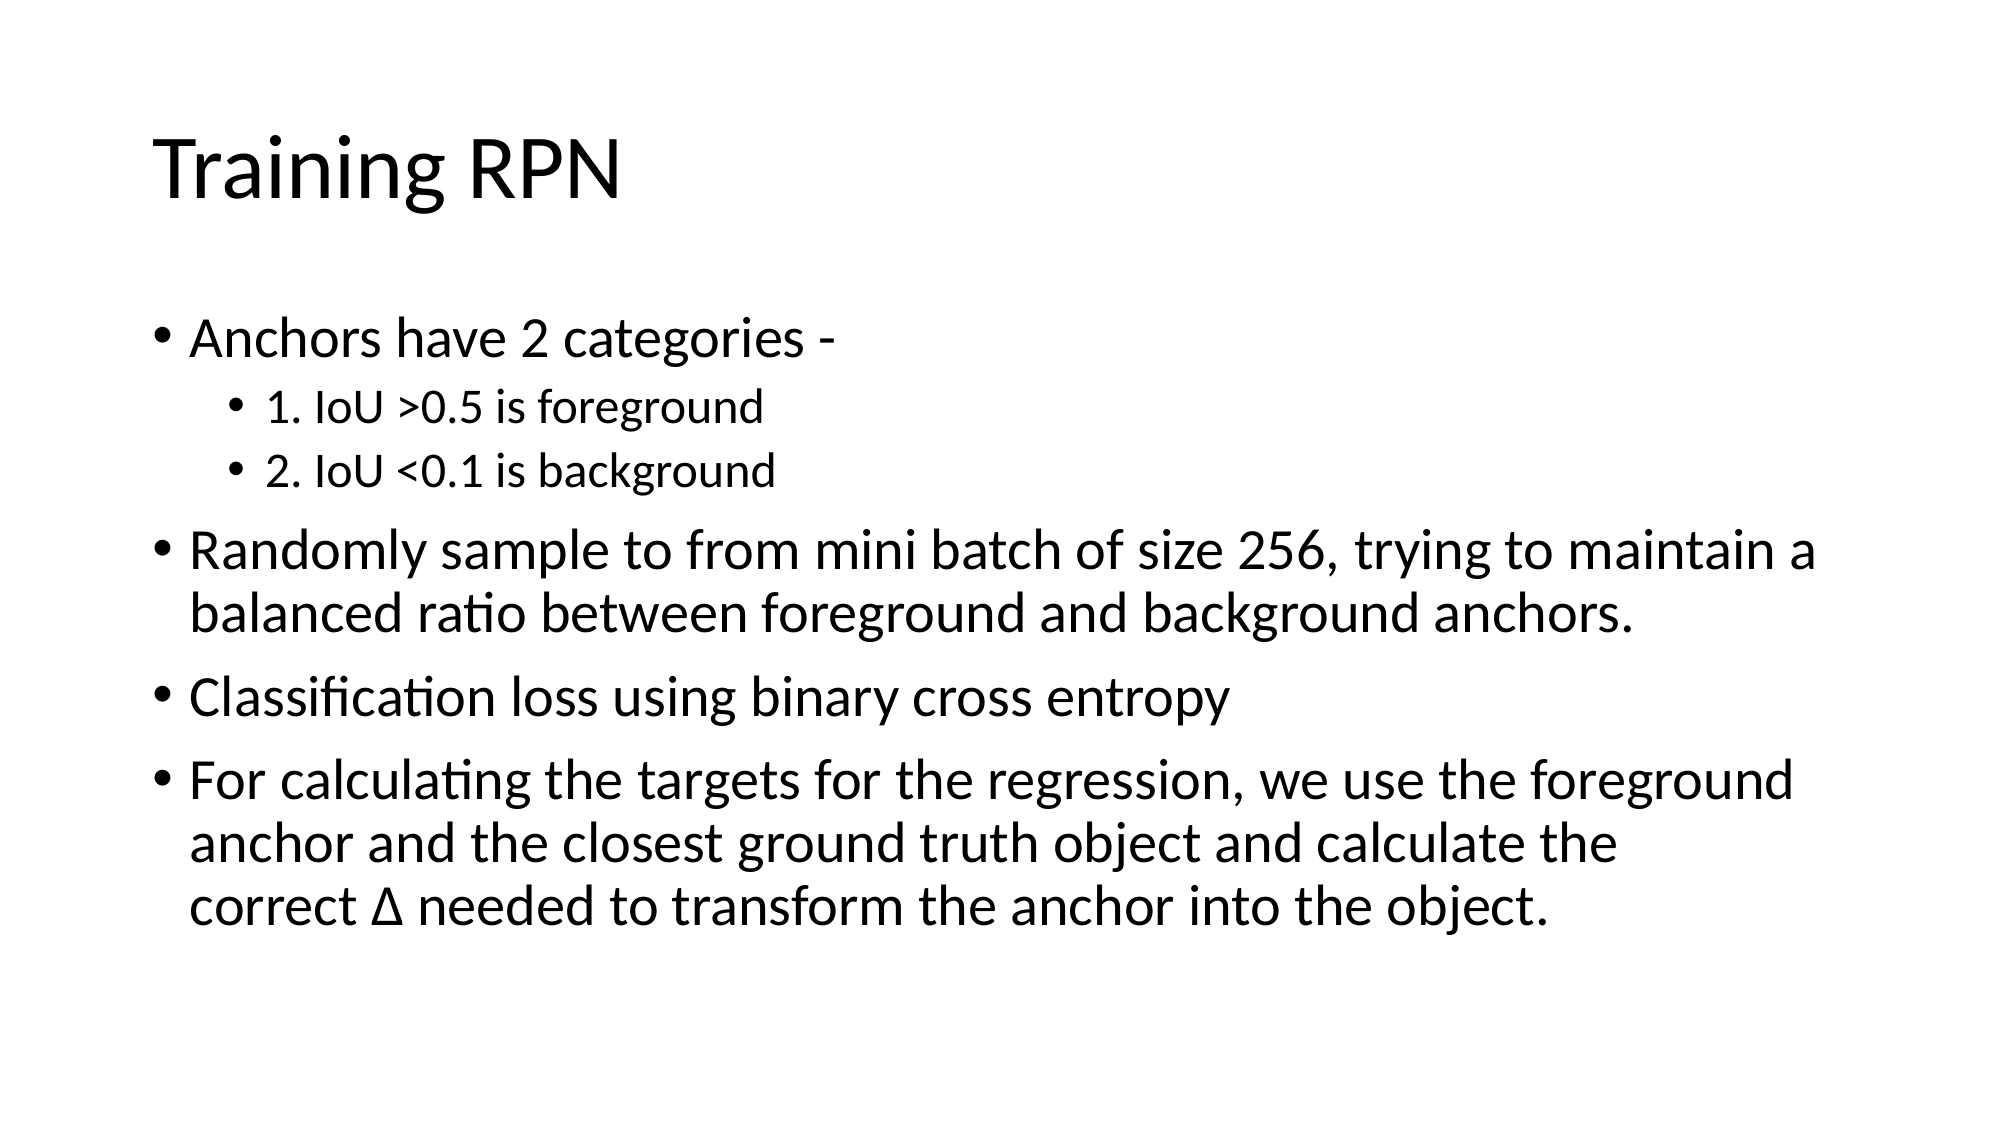

# Training RPN
Anchors have 2 categories -
1. IoU >0.5 is foreground
2. IoU <0.1 is background
Randomly sample to from mini batch of size 256, trying to maintain a balanced ratio between foreground and background anchors.
Classification loss using binary cross entropy
For calculating the targets for the regression, we use the foreground anchor and the closest ground truth object and calculate the correct Δ needed to transform the anchor into the object.